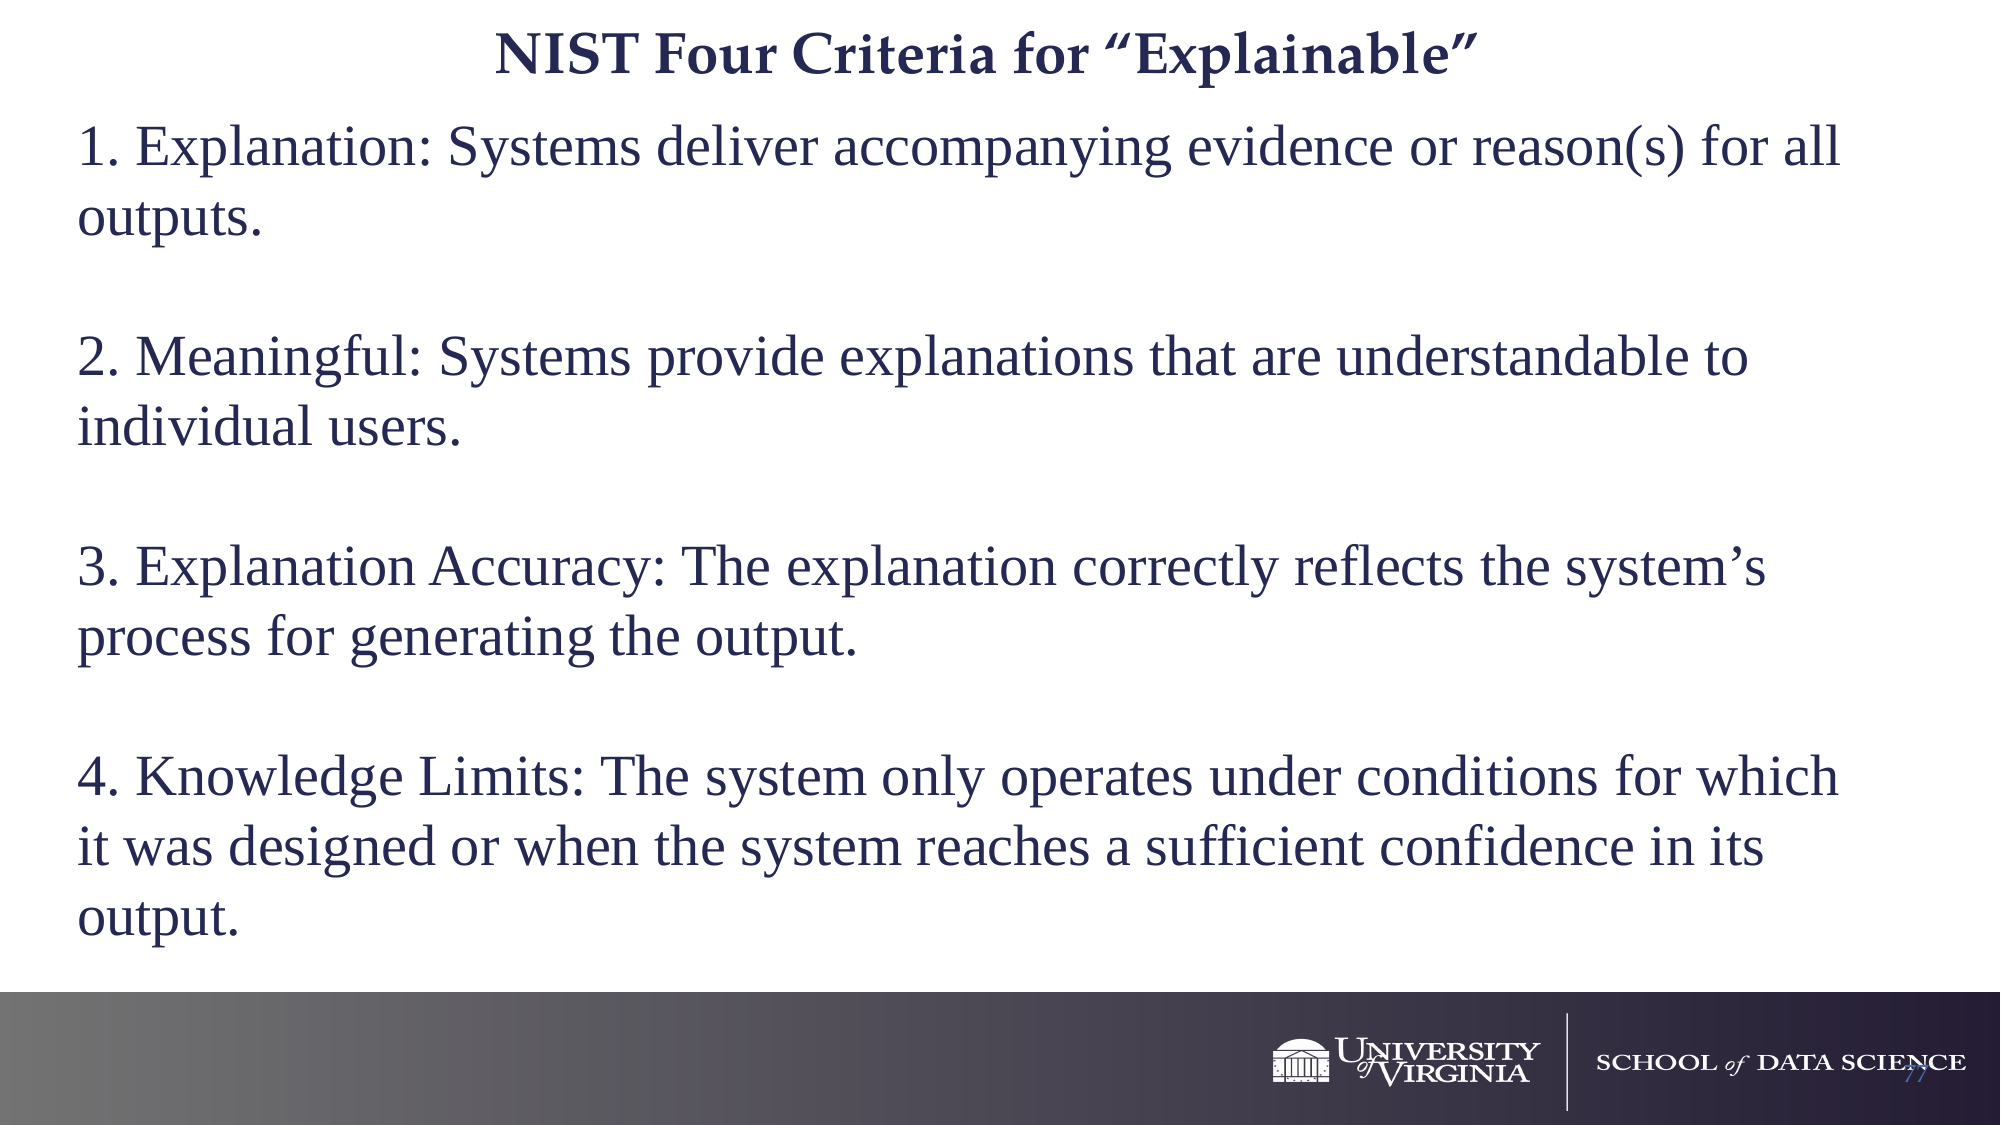

# NIST Four Criteria for “Explainable”
1. Explanation: Systems deliver accompanying evidence or reason(s) for all outputs.
2. Meaningful: Systems provide explanations that are understandable to individual users.
3. Explanation Accuracy: The explanation correctly reflects the system’s process for generating the output.
4. Knowledge Limits: The system only operates under conditions for which it was designed or when the system reaches a sufficient confidence in its output.
77